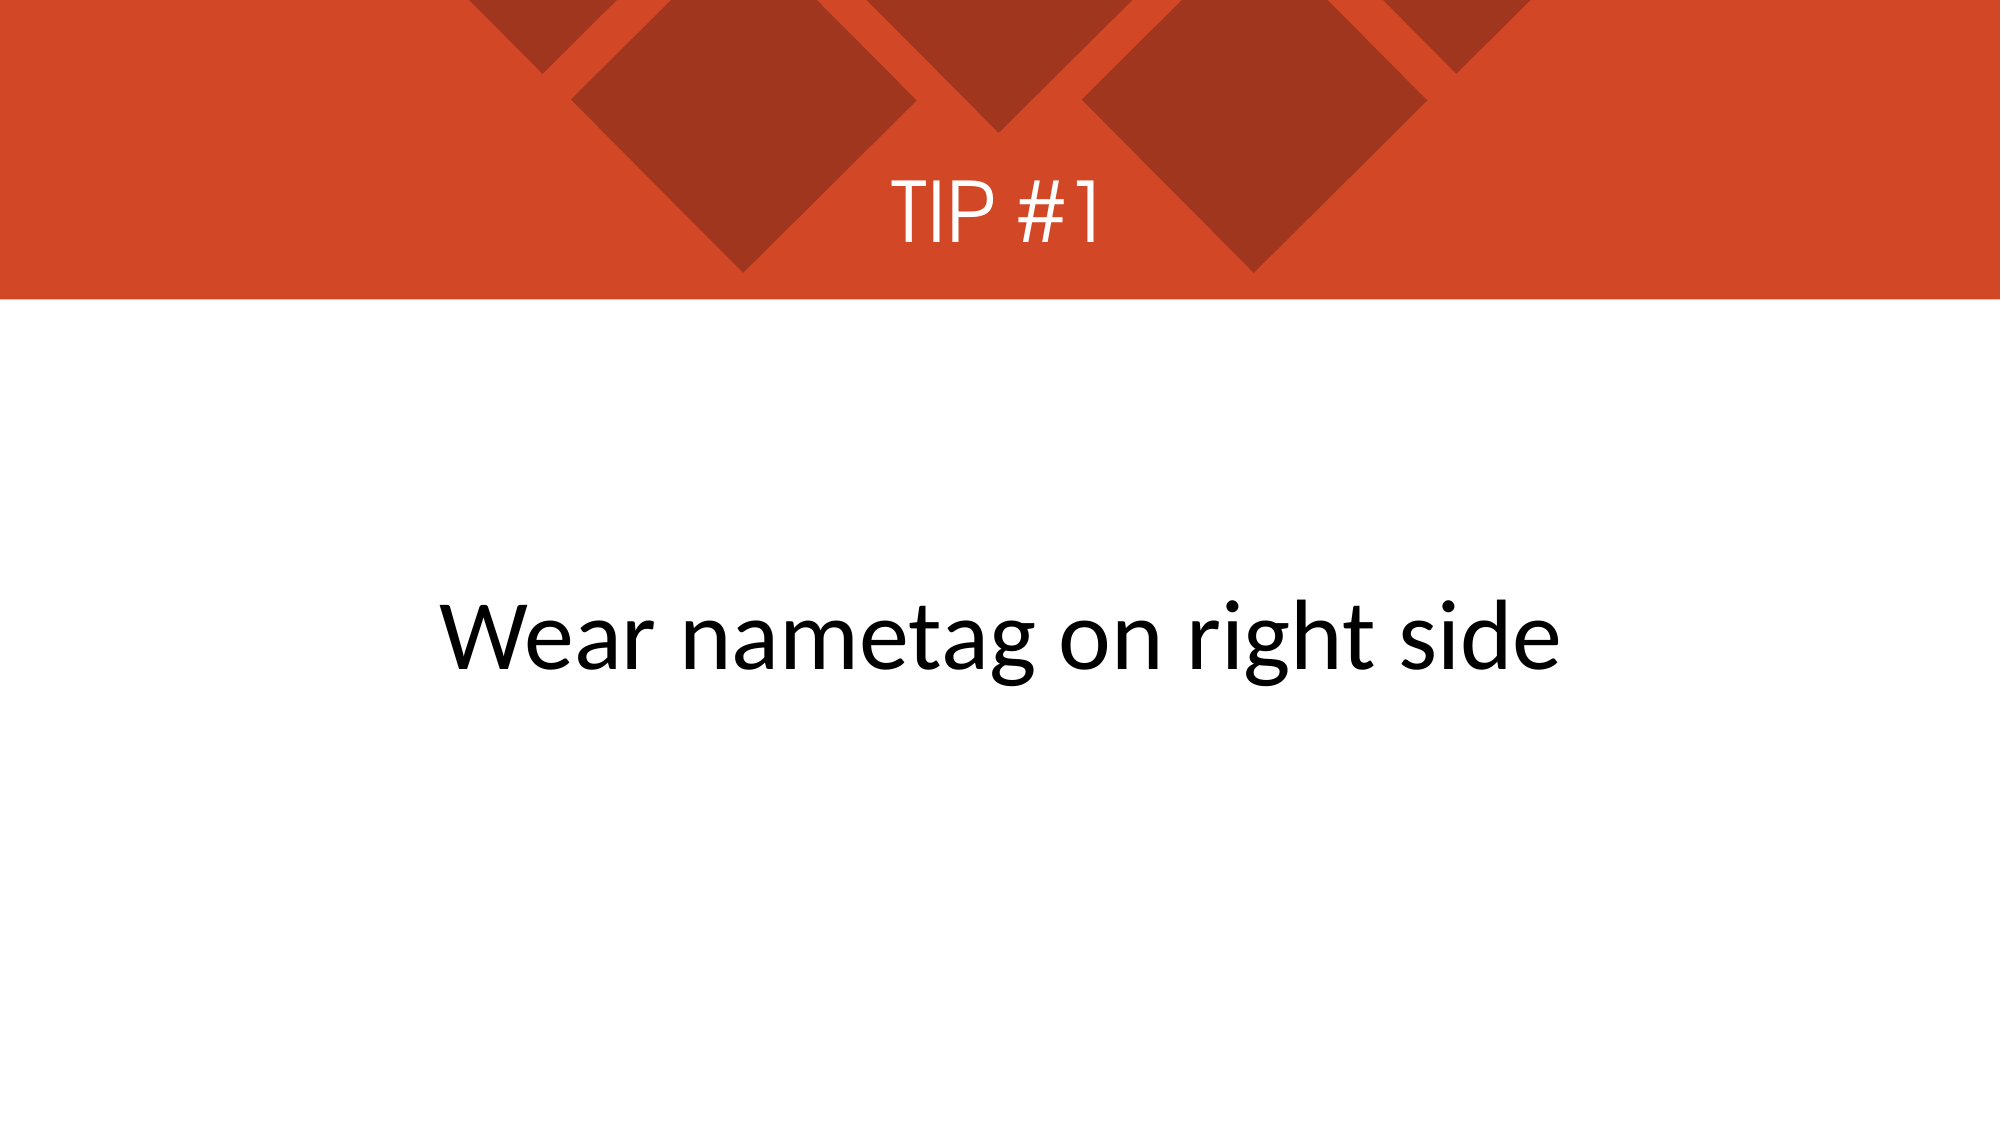

# TIP #1
Wear nametag on right side